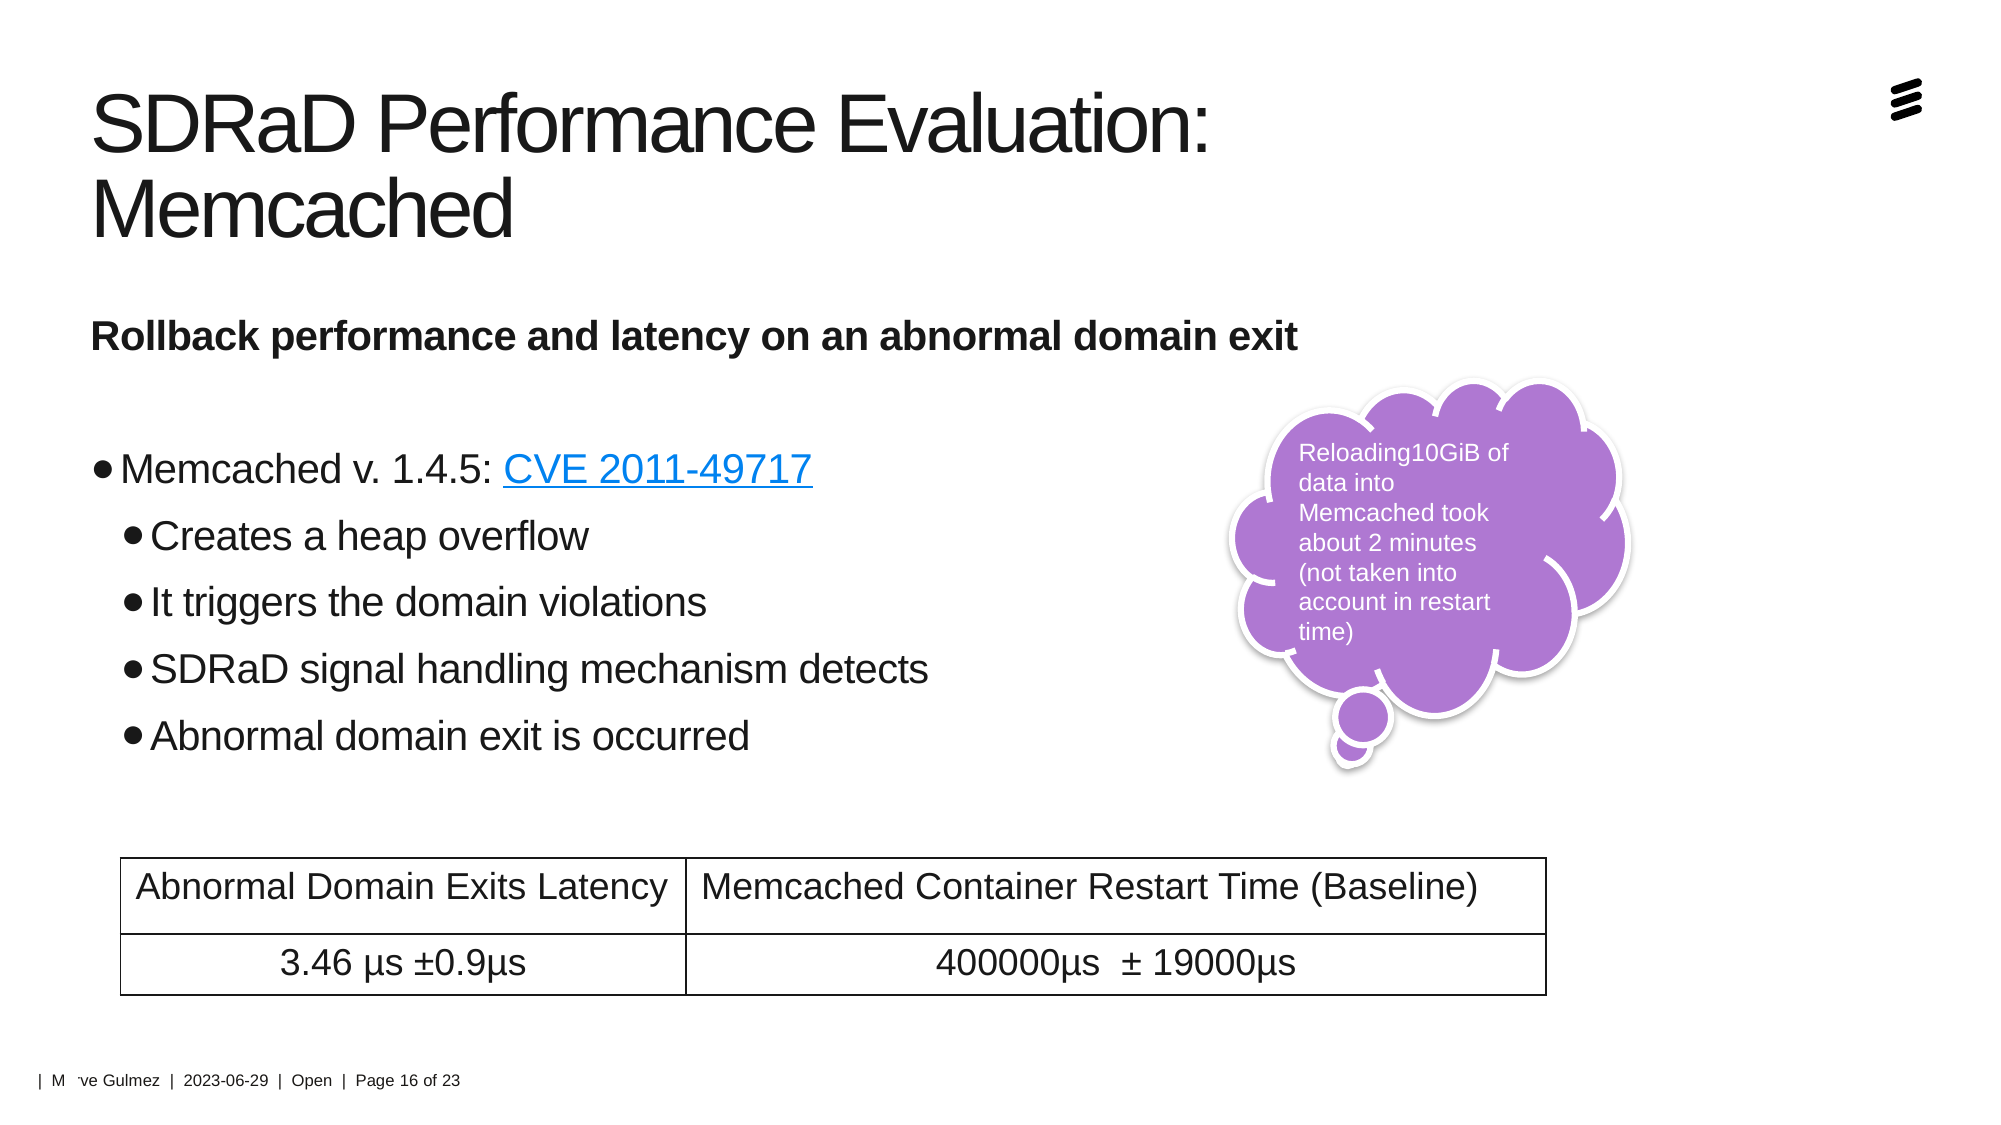

# SDRaD Performance Evaluation: Memcached
Rollback performance and latency on an abnormal domain exit

Memcached v. 1.4.5: CVE 2011-49717
Creates a heap overflow
It triggers the domain violations
SDRaD signal handling mechanism detects
Abnormal domain exit is occurred

Reloading10GiB of data into Memcached took about 2 minutes
(not taken into account in restart time)
| Abnormal Domain Exits Latency | Memcached Container Restart Time (Baseline) |
| --- | --- |
| 3.46 µs ±0.9µs | 400000µs ± 19000µs |